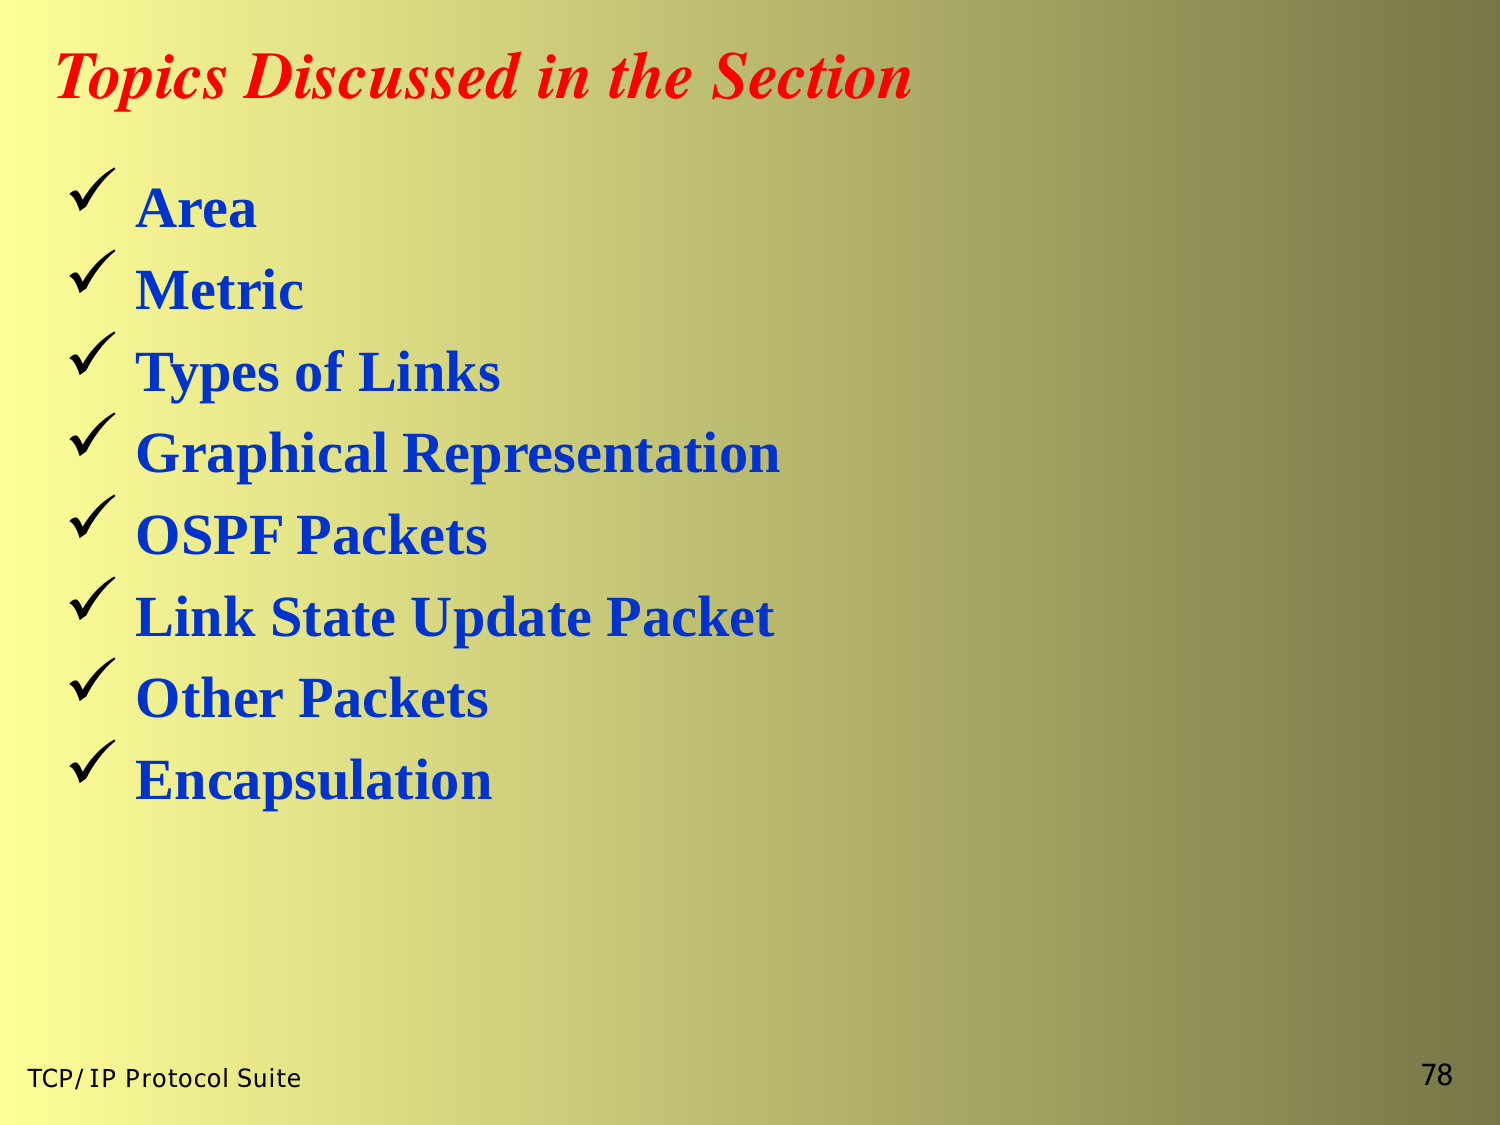

Topics Discussed in the Section
 Area
 Metric
 Types of Links
 Graphical Representation
 OSPF Packets
 Link State Update Packet
 Other Packets
 Encapsulation
78
TCP/IP Protocol Suite